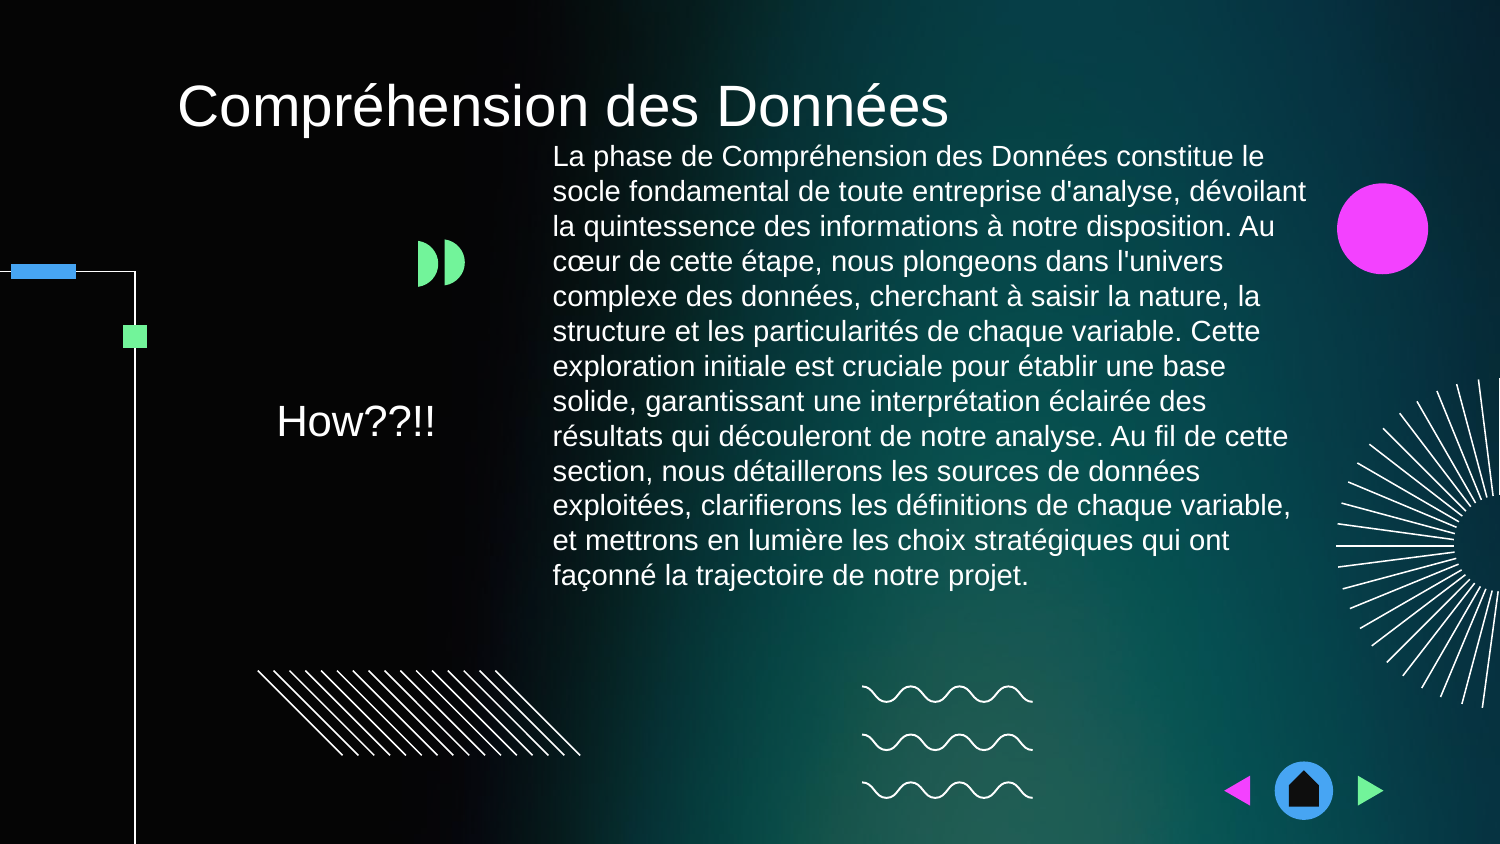

# Compréhension des Données
La phase de Compréhension des Données constitue le socle fondamental de toute entreprise d'analyse, dévoilant la quintessence des informations à notre disposition. Au cœur de cette étape, nous plongeons dans l'univers complexe des données, cherchant à saisir la nature, la structure et les particularités de chaque variable. Cette exploration initiale est cruciale pour établir une base solide, garantissant une interprétation éclairée des résultats qui découleront de notre analyse. Au fil de cette section, nous détaillerons les sources de données exploitées, clarifierons les définitions de chaque variable, et mettrons en lumière les choix stratégiques qui ont façonné la trajectoire de notre projet.

How??!!